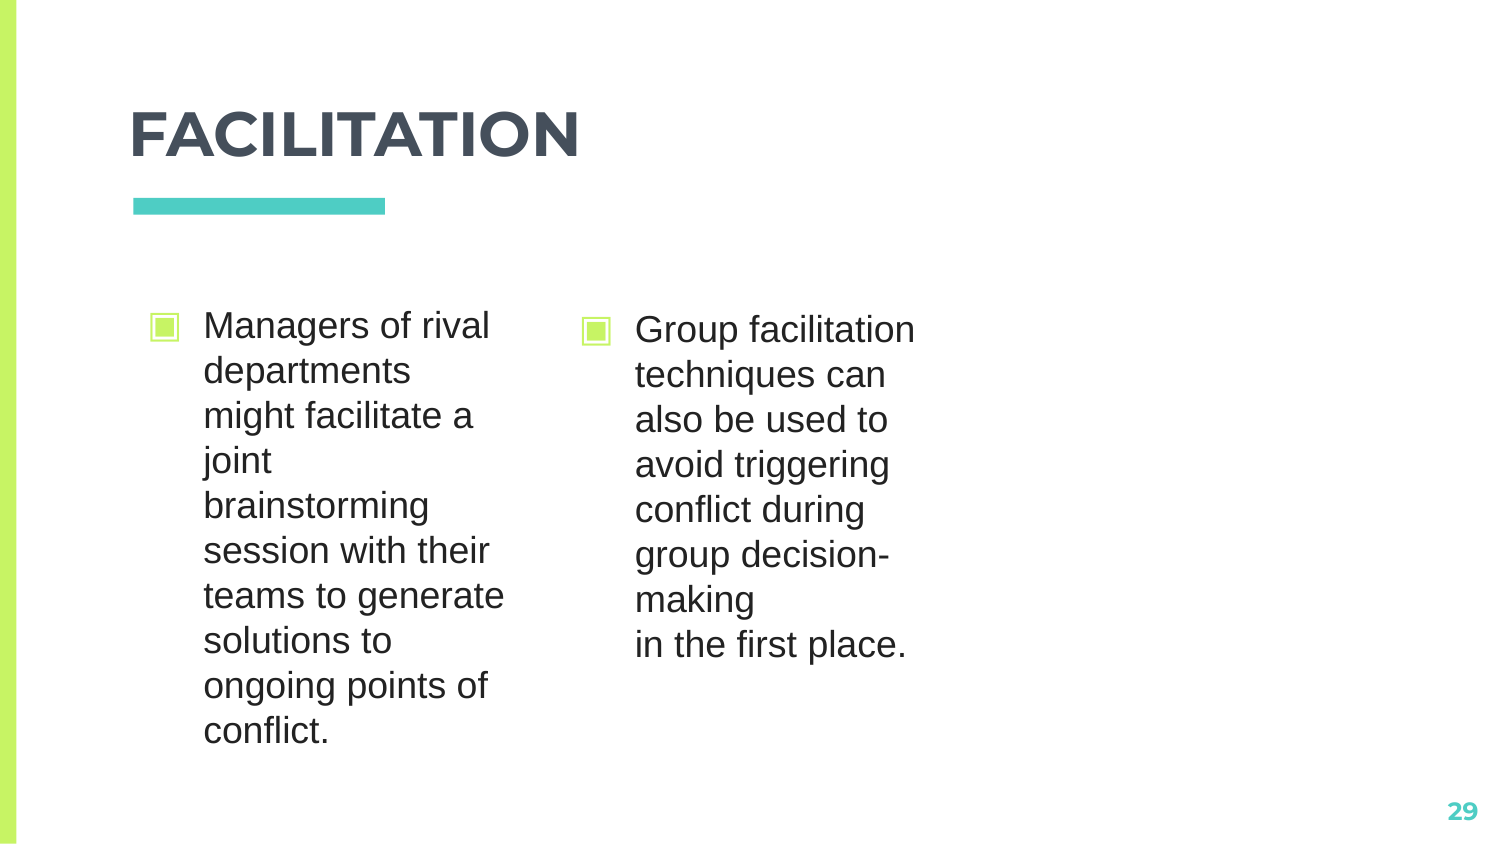

# FACILITATION

Managers of rival departments might facilitate a joint brainstorming session with their teams to generate solutions to ongoing points of conflict.
Group facilitation techniques can also be used to avoid triggering conflict during group decision-making in the first place.

29